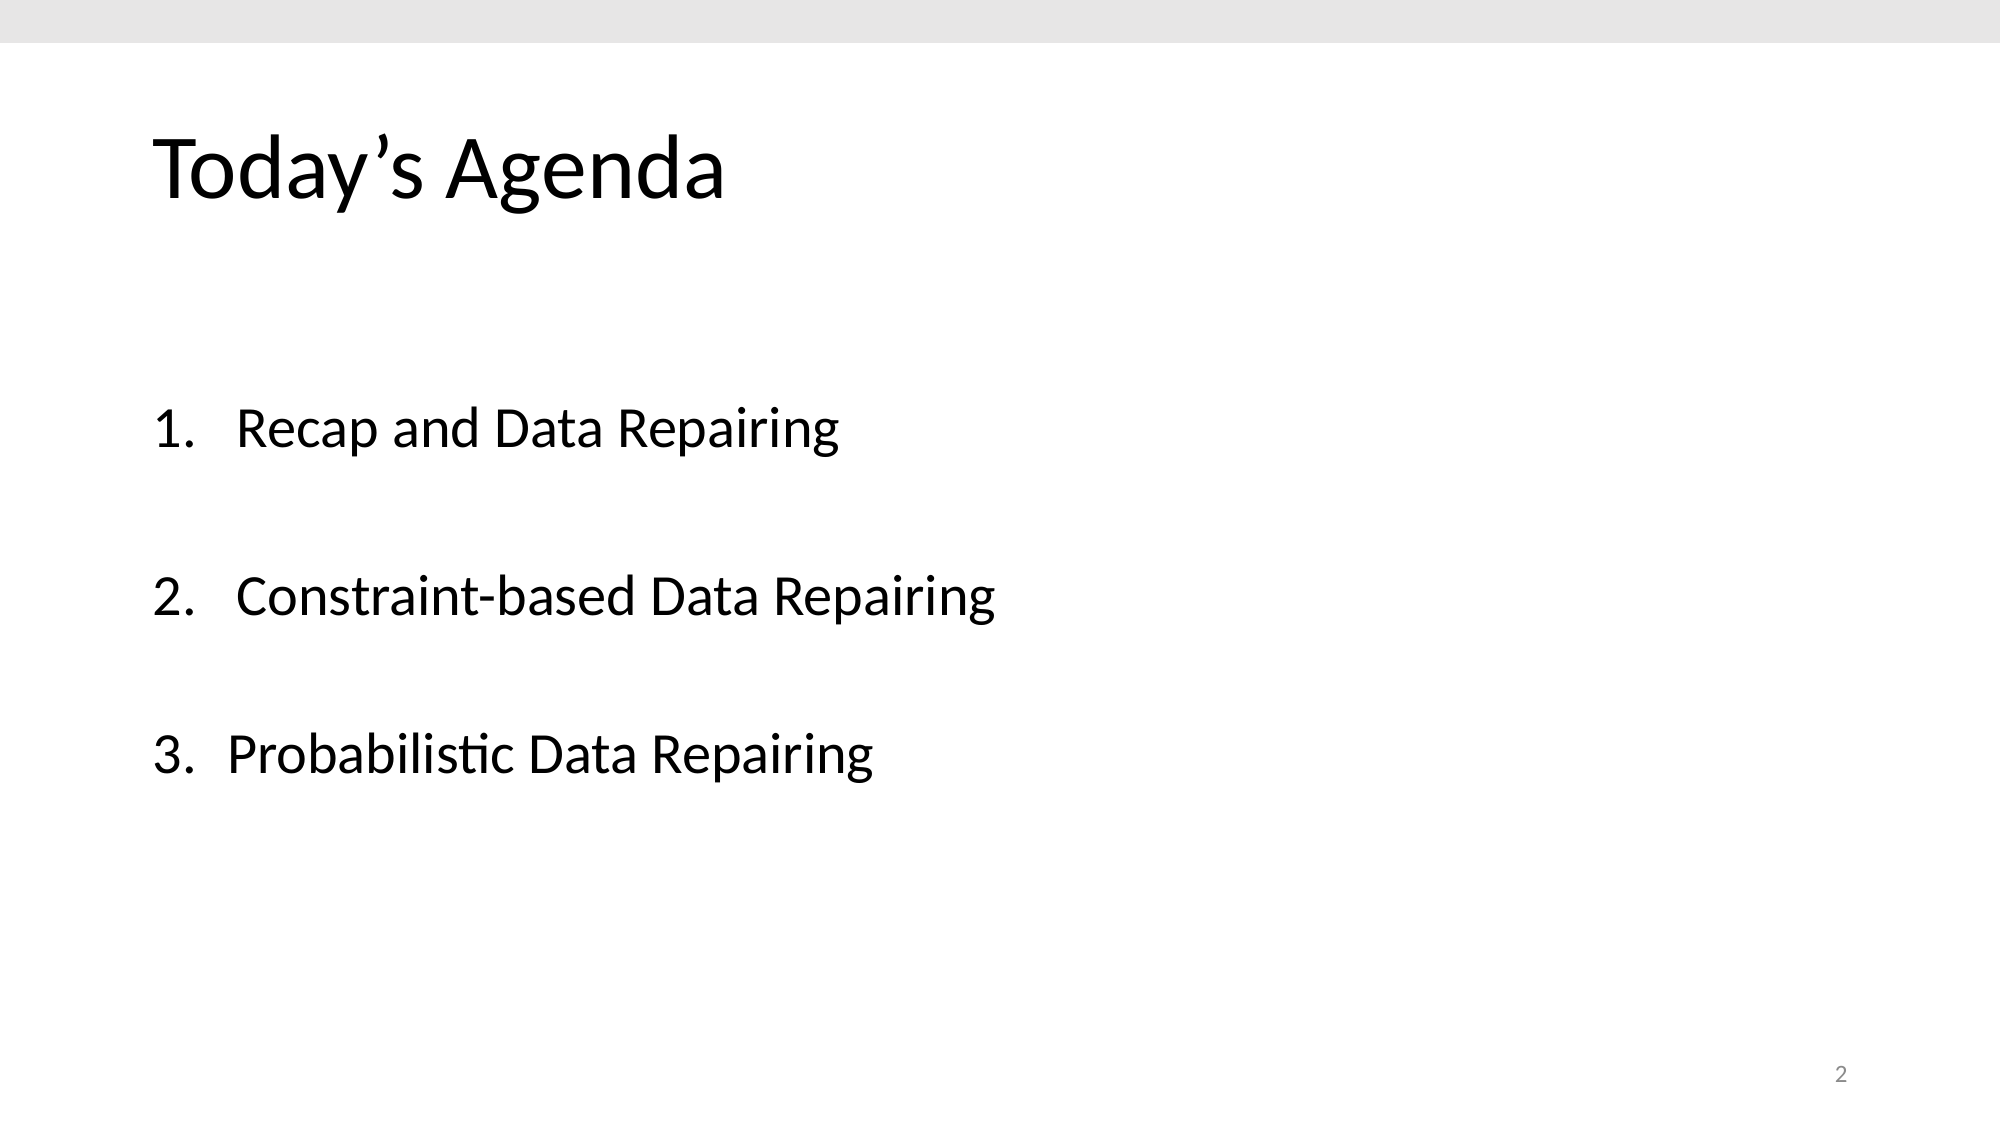

# Today’s Agenda

Recap and Data Repairing

Constraint-based Data Repairing

Probabilistic Data Repairing

2